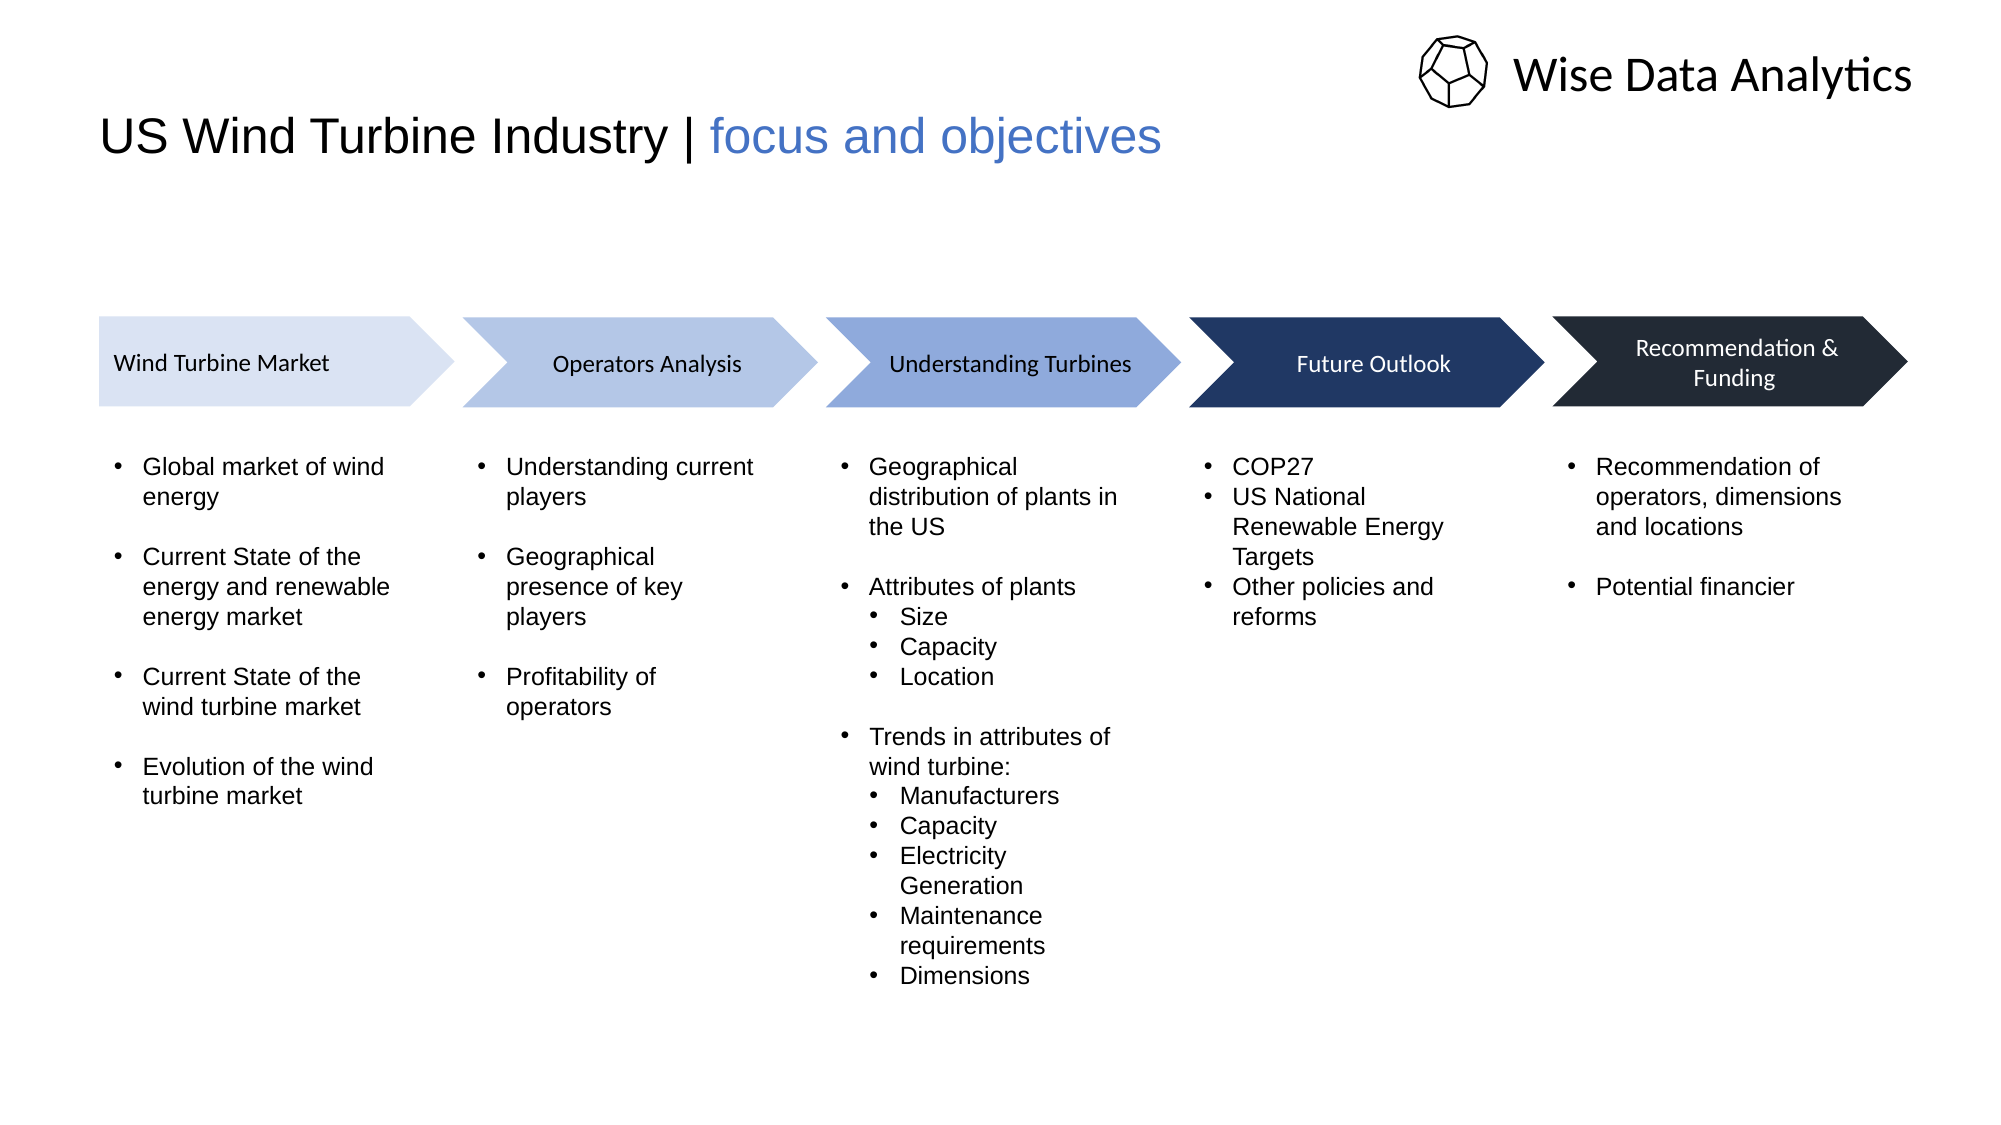

MN
# US Wind Turbine Industry | focus and objectives
Wind Turbine Market
Recommendation & Funding
Operators Analysis
Understanding Turbines
Future Outlook
Global market of wind energy

Current State of the energy and renewable energy market

Current State of the wind turbine market

Evolution of the wind turbine market

Understanding current players

Geographical presence of key players

Profitability of operators

Geographical distribution of plants in the US

Attributes of plants
Size
Capacity
Location

Trends in attributes of wind turbine:
Manufacturers
Capacity
Electricity Generation
Maintenance requirements
Dimensions

COP27
US National Renewable Energy Targets
Other policies and reforms
Recommendation of operators, dimensions and locations

Potential financier